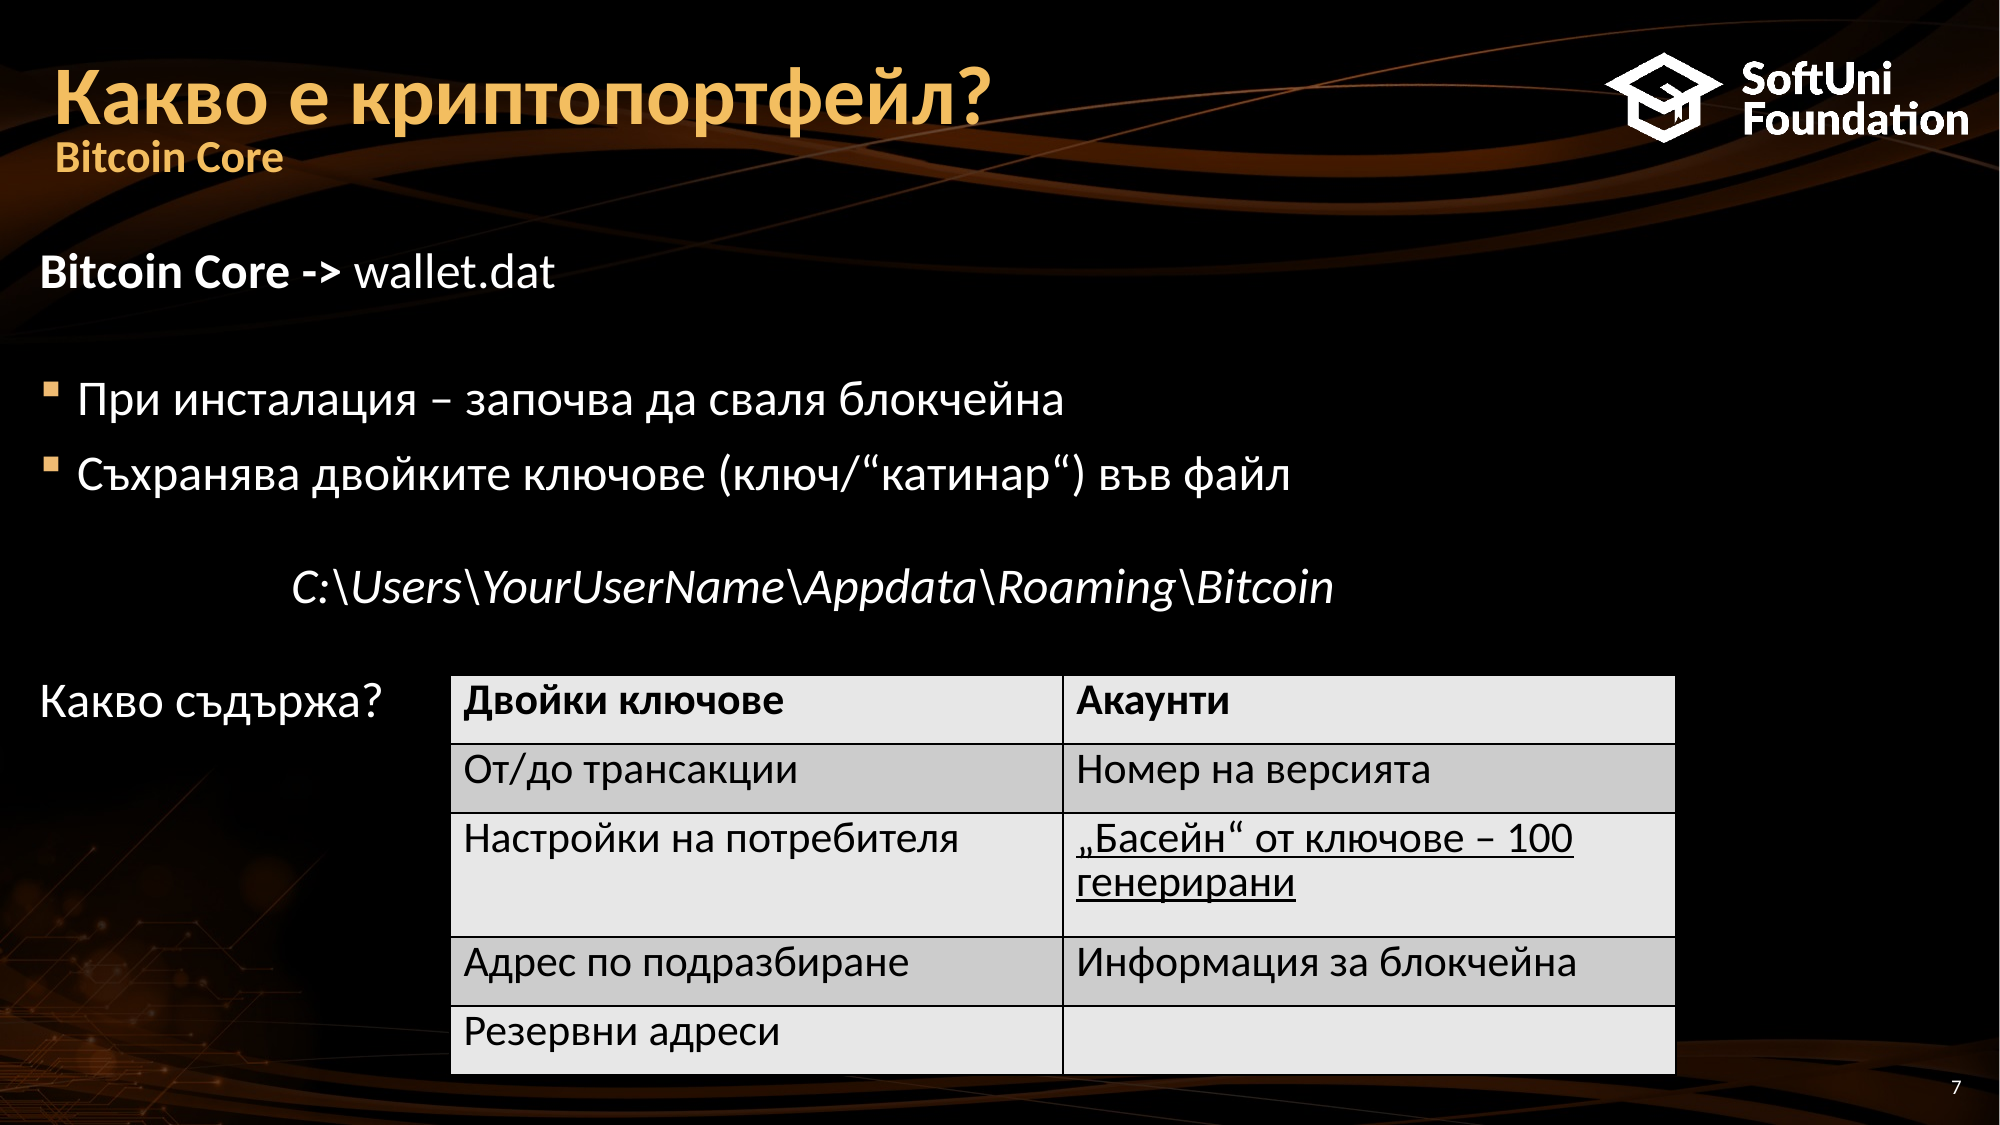

# Какво е криптопортфейл? Bitcoin Core
Bitcoin Core -> wallet.dat

При инсталация – започва да сваля блокчейна
Съхранява двойките ключове (ключ/“катинар“) във файл

C:\Users\YourUserName\Appdata\Roaming\Bitcoin

Какво съдържа?

| Двойки ключове | Акаунти |
| --- | --- |
| От/до трансакции | Номер на версията |
| Настройки на потребителя | „Басейн“ от ключове – 100 генерирани |
| Адрес по подразбиране | Информация за блокчейна |
| Резервни адреси |  |
7